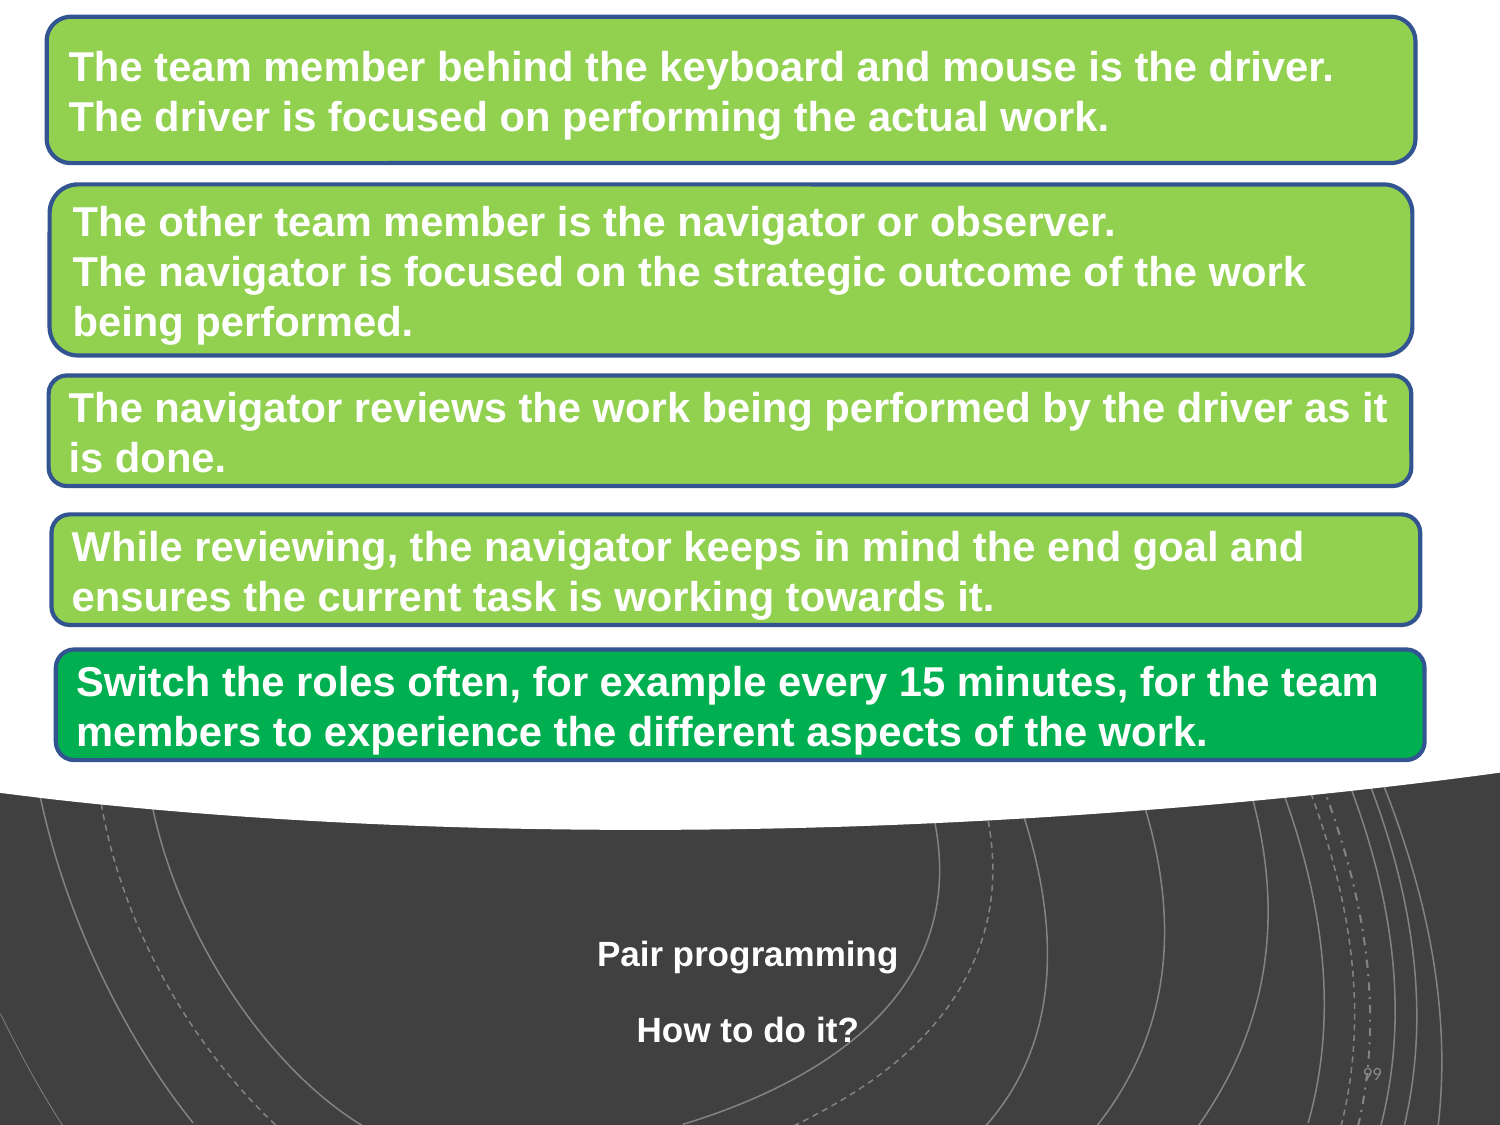

The team member behind the keyboard and mouse is the driver.
The driver is focused on performing the actual work.
The other team member is the navigator or observer.
The navigator is focused on the strategic outcome of the work being performed.
The navigator reviews the work being performed by the driver as it is done.
While reviewing, the navigator keeps in mind the end goal and ensures the current task is working towards it.
Switch the roles often, for example every 15 minutes, for the team members to experience the different aspects of the work.
# Pair programming How to do it?
99